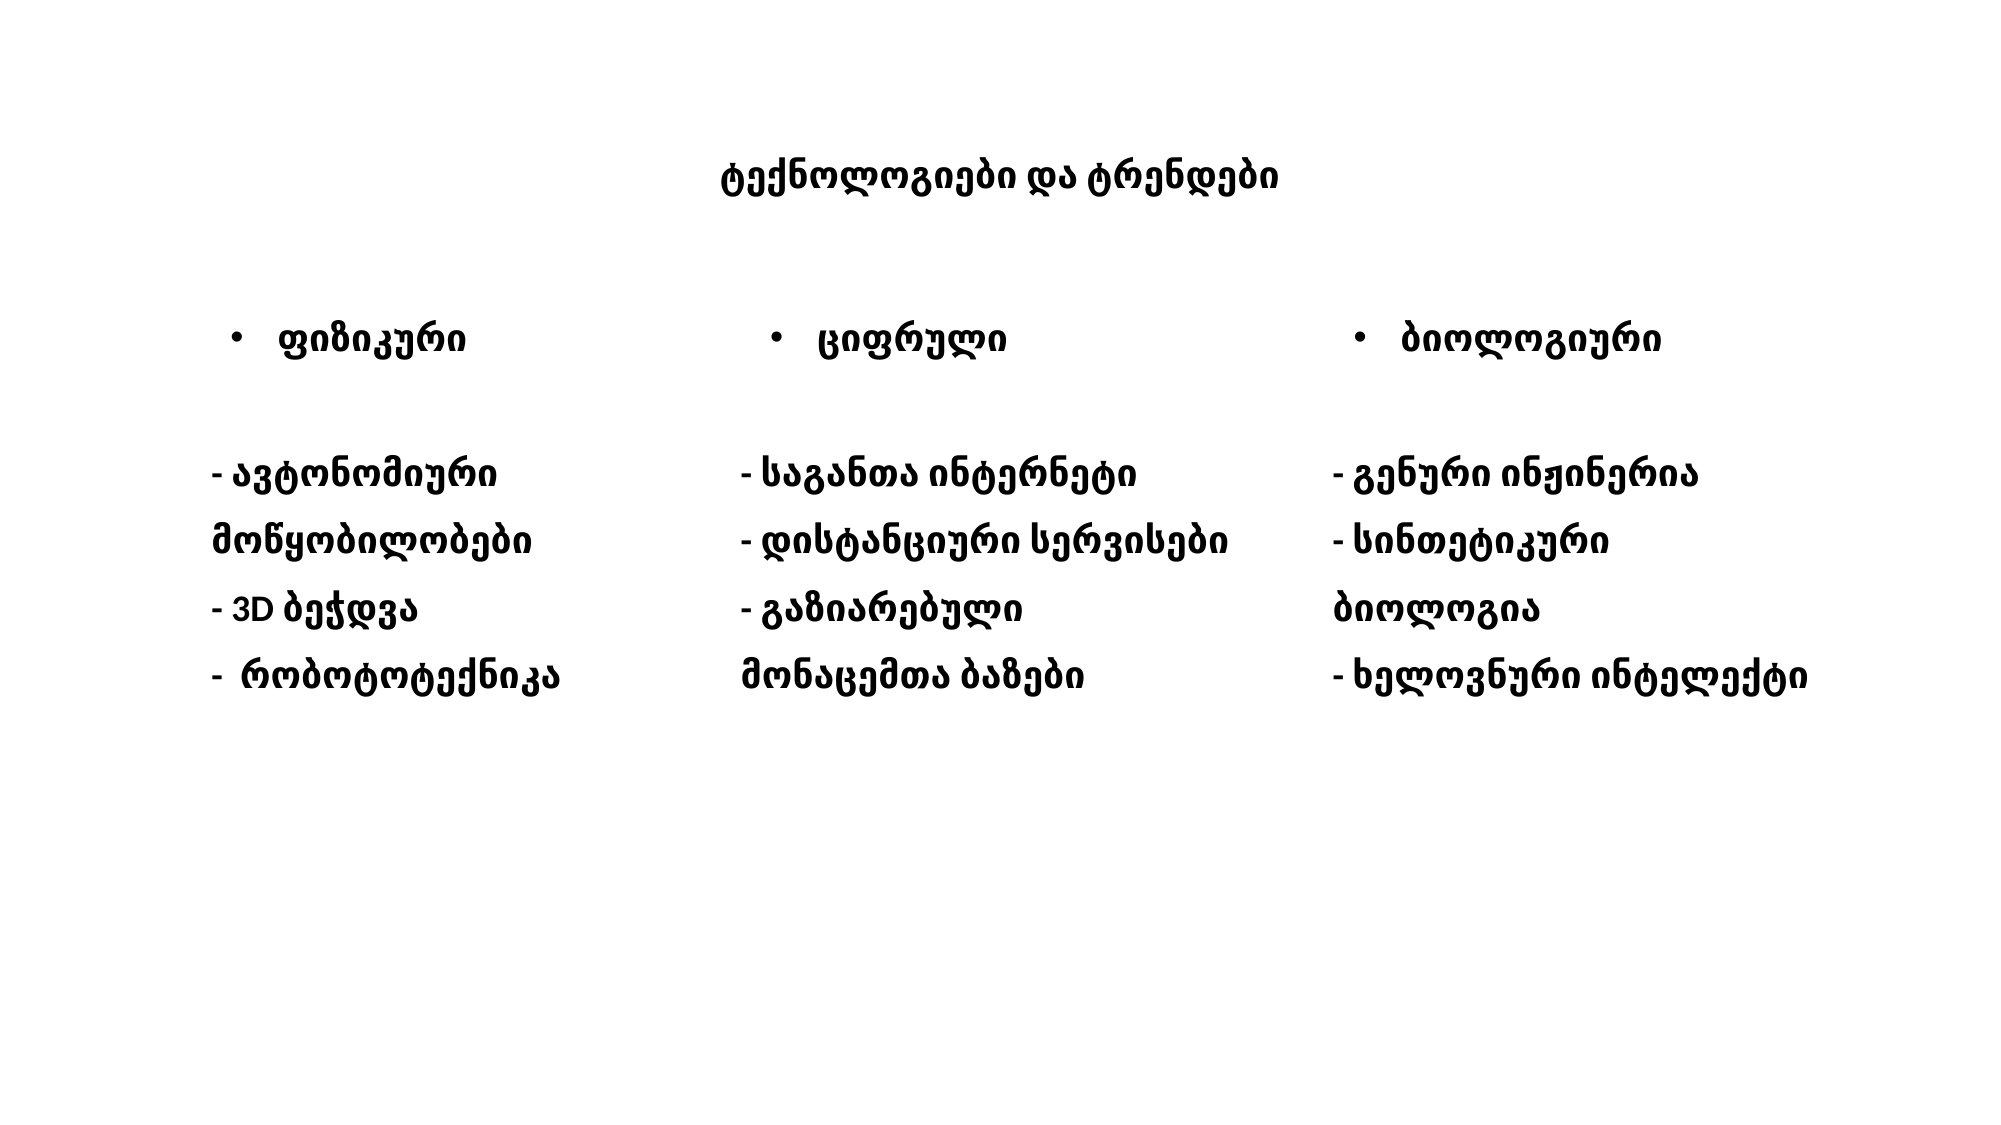

ტექნოლოგიები და ტრენდები
ფიზიკური
ციფრული
ბიოლოგიური
- ავტონომიური მოწყობილობები
- 3D ბეჭდვა
-  რობოტოტექნიკა

- საგანთა ინტერნეტი
- დისტანციური სერვისები
- გაზიარებული მონაცემთა ბაზები

- გენური ინჟინერია
- სინთეტიკური ბიოლოგია
- ხელოვნური ინტელექტი